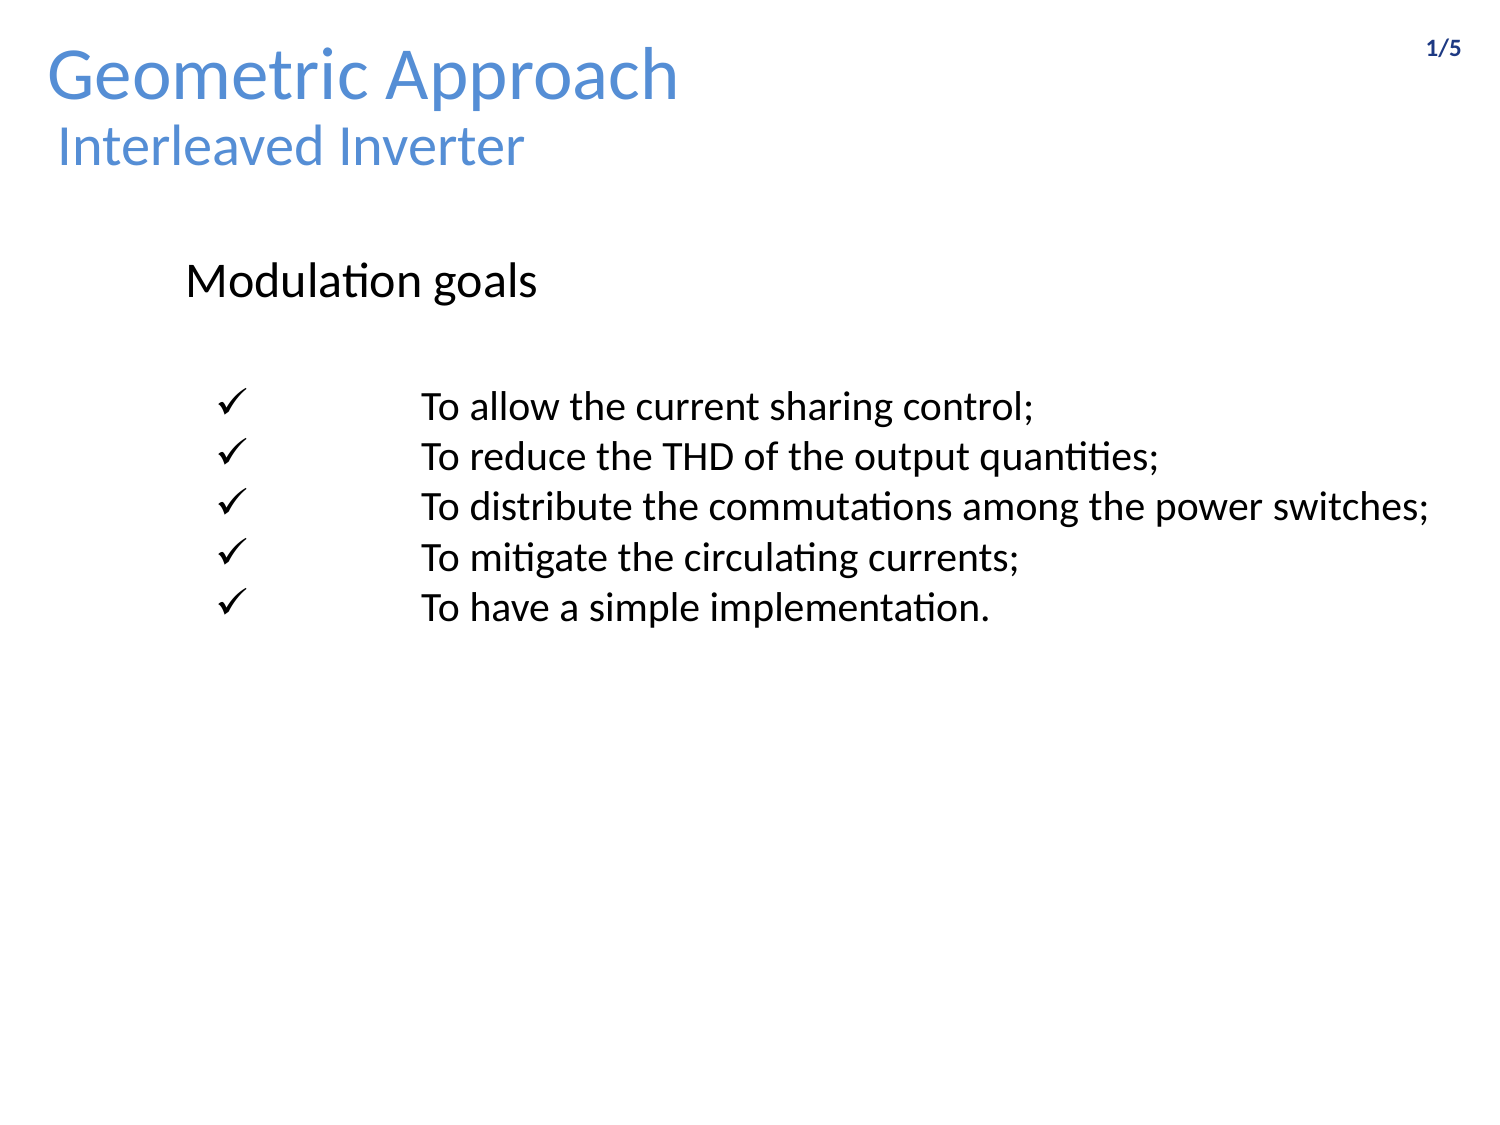

Geometric Approach
  Interleaved Inverter
 Modulation goals

	To allow the current sharing control;
	To reduce the THD of the output quantities;
	To distribute the commutations among the power switches;
	To mitigate the circulating currents;
	To have a simple implementation.